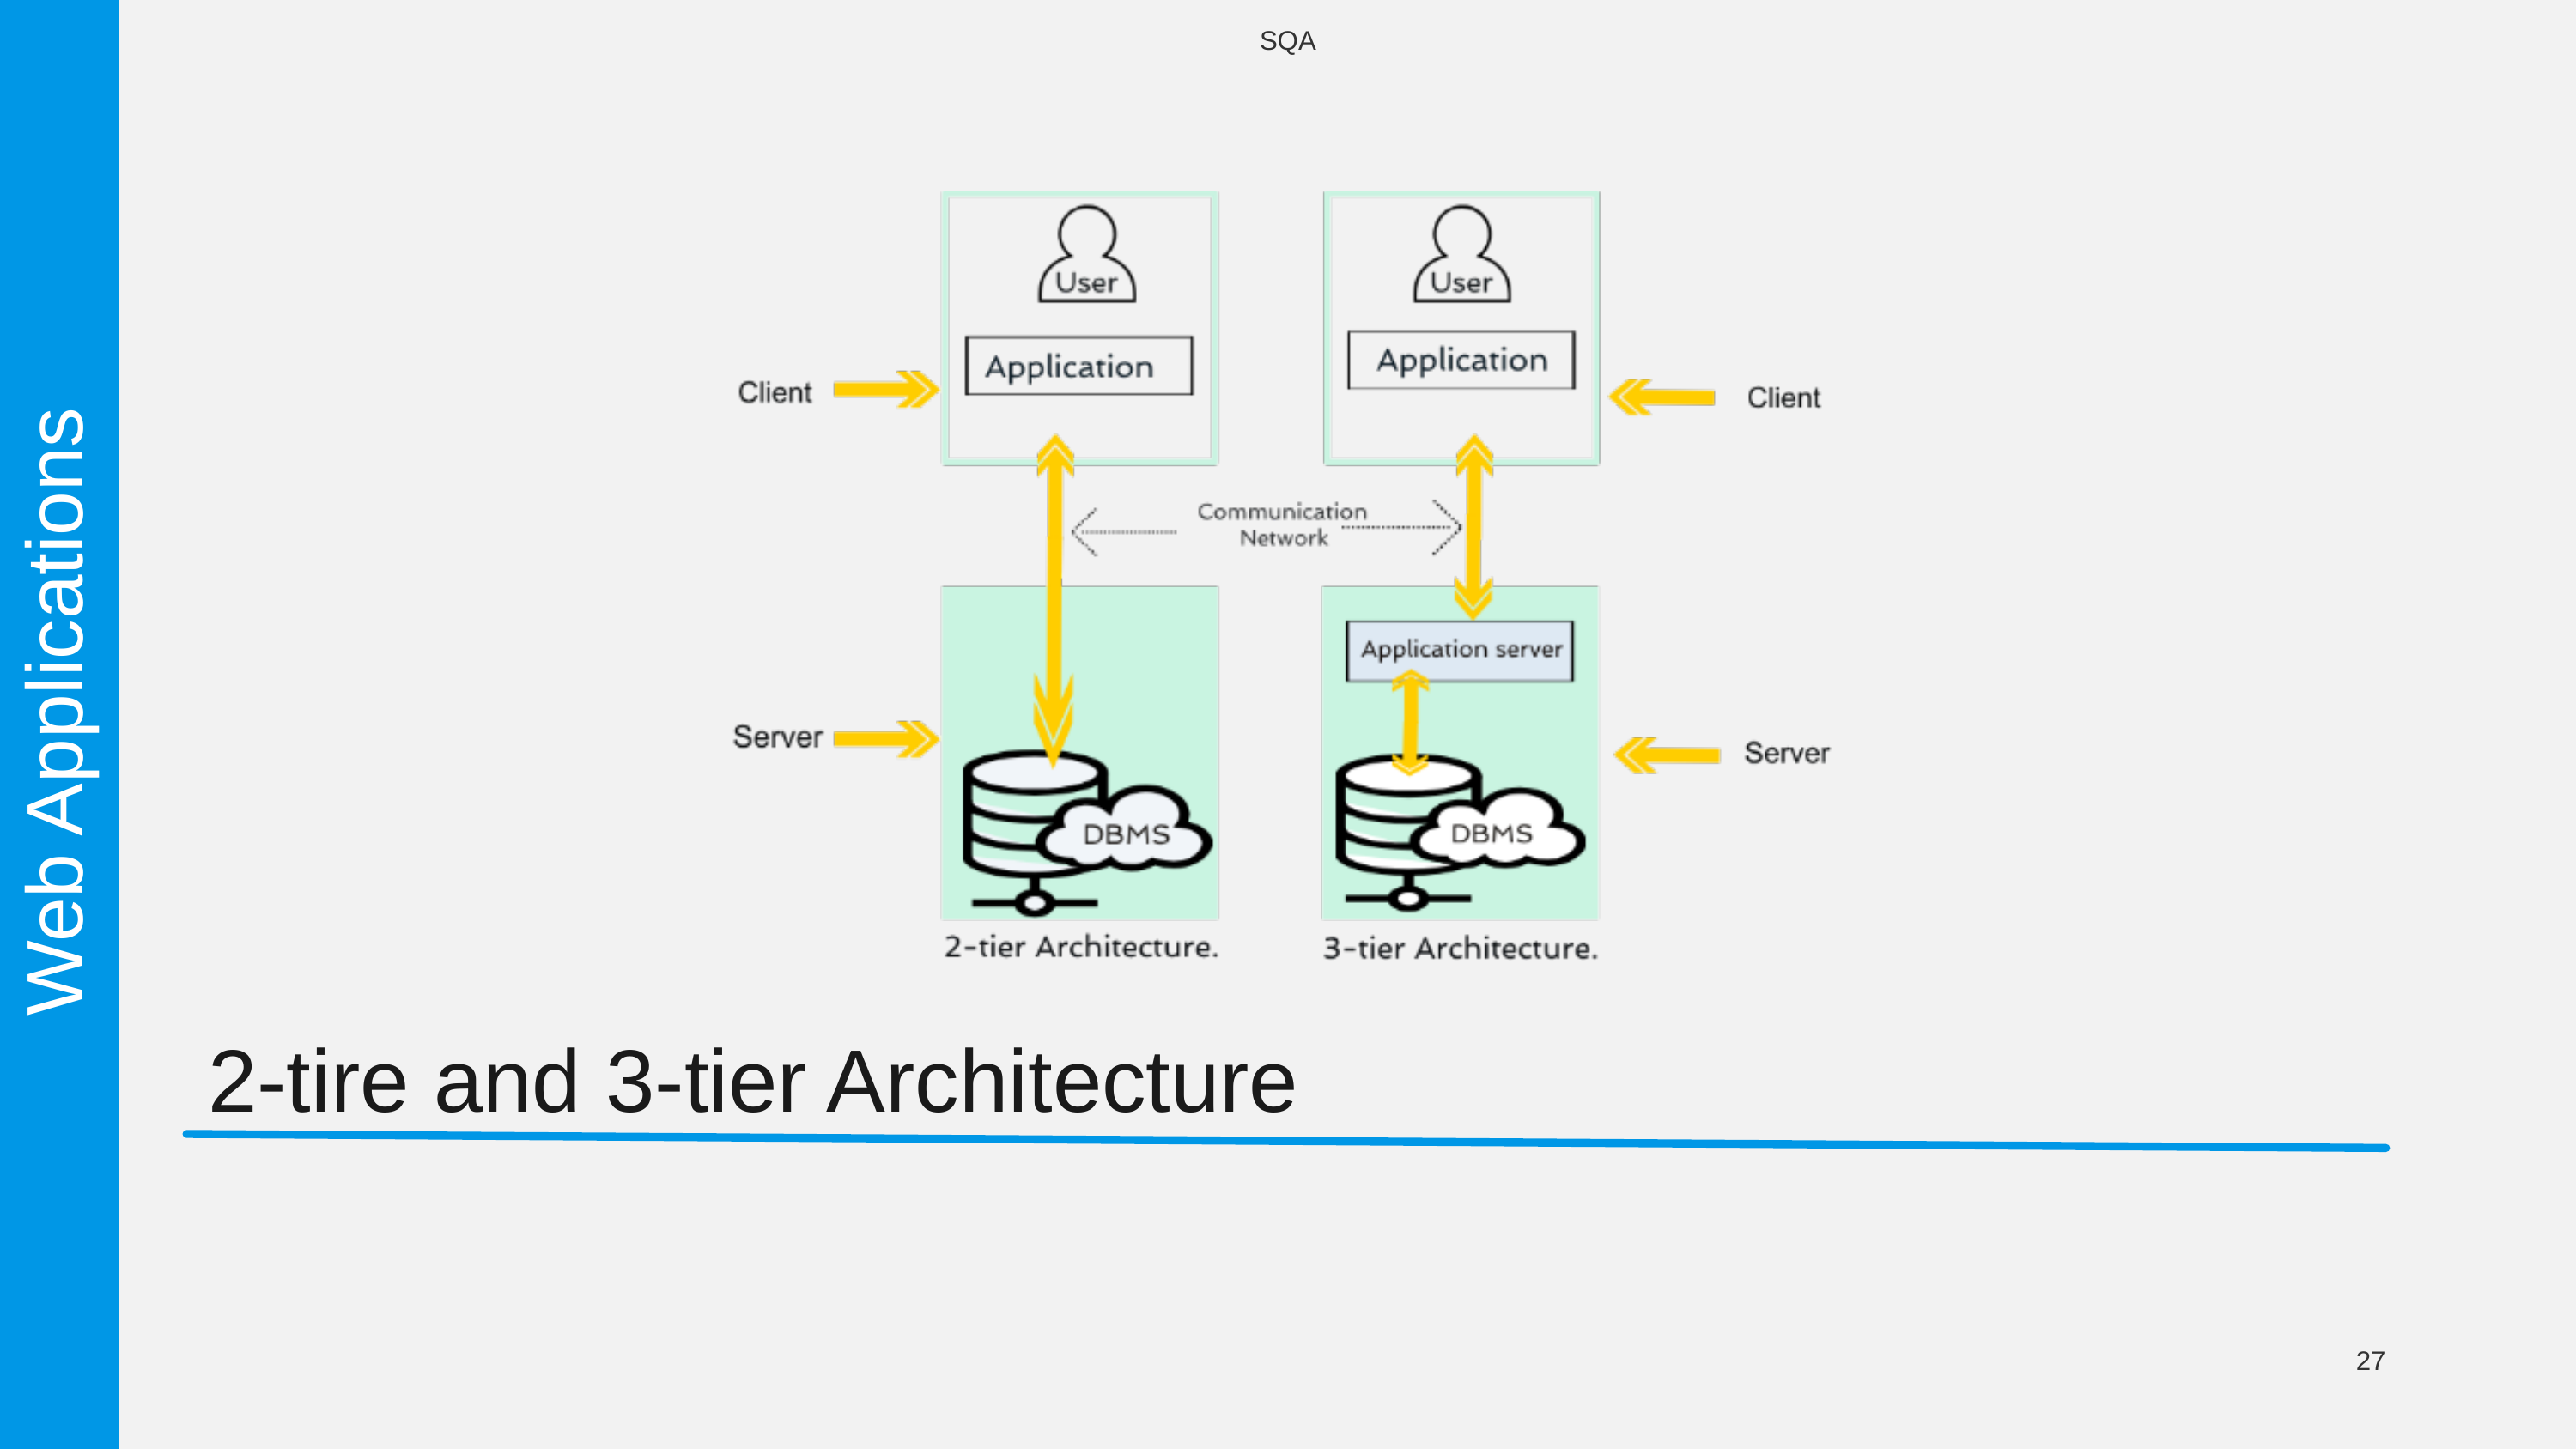

SQA

Web Applications

2-tire and 3-tier Architecture

27